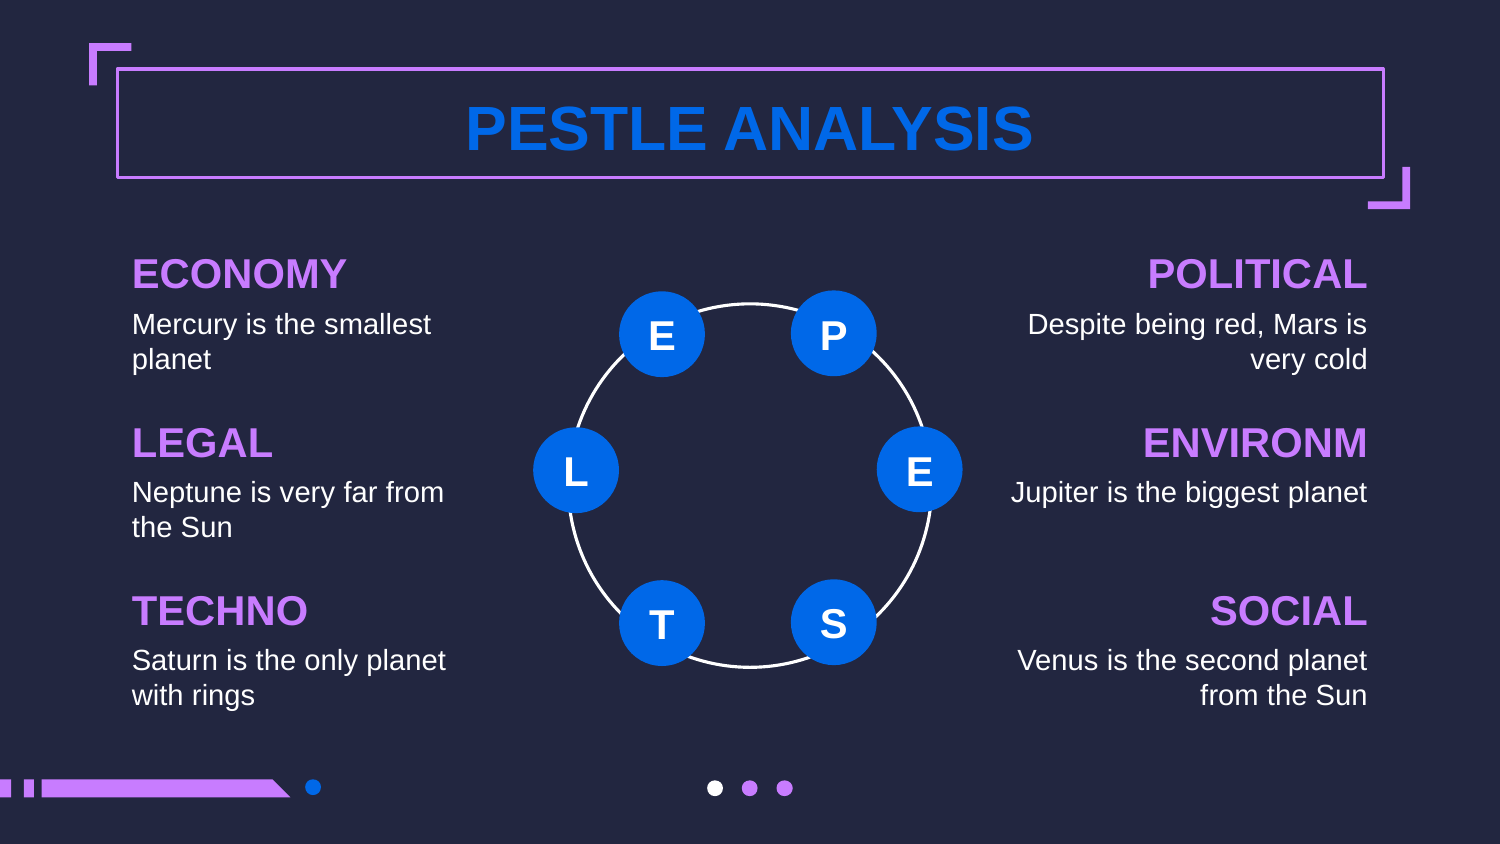

# PESTLE ANALYSIS
ECONOMY
POLITICAL
Mercury is the smallest planet
Despite being red, Mars is very cold
P
E

LEGAL
ENVIRONM
E
L
Neptune is very far from the Sun
Jupiter is the biggest planet
TECHNO
SOCIAL
S
T
Saturn is the only planet with rings
Venus is the second planet from the Sun